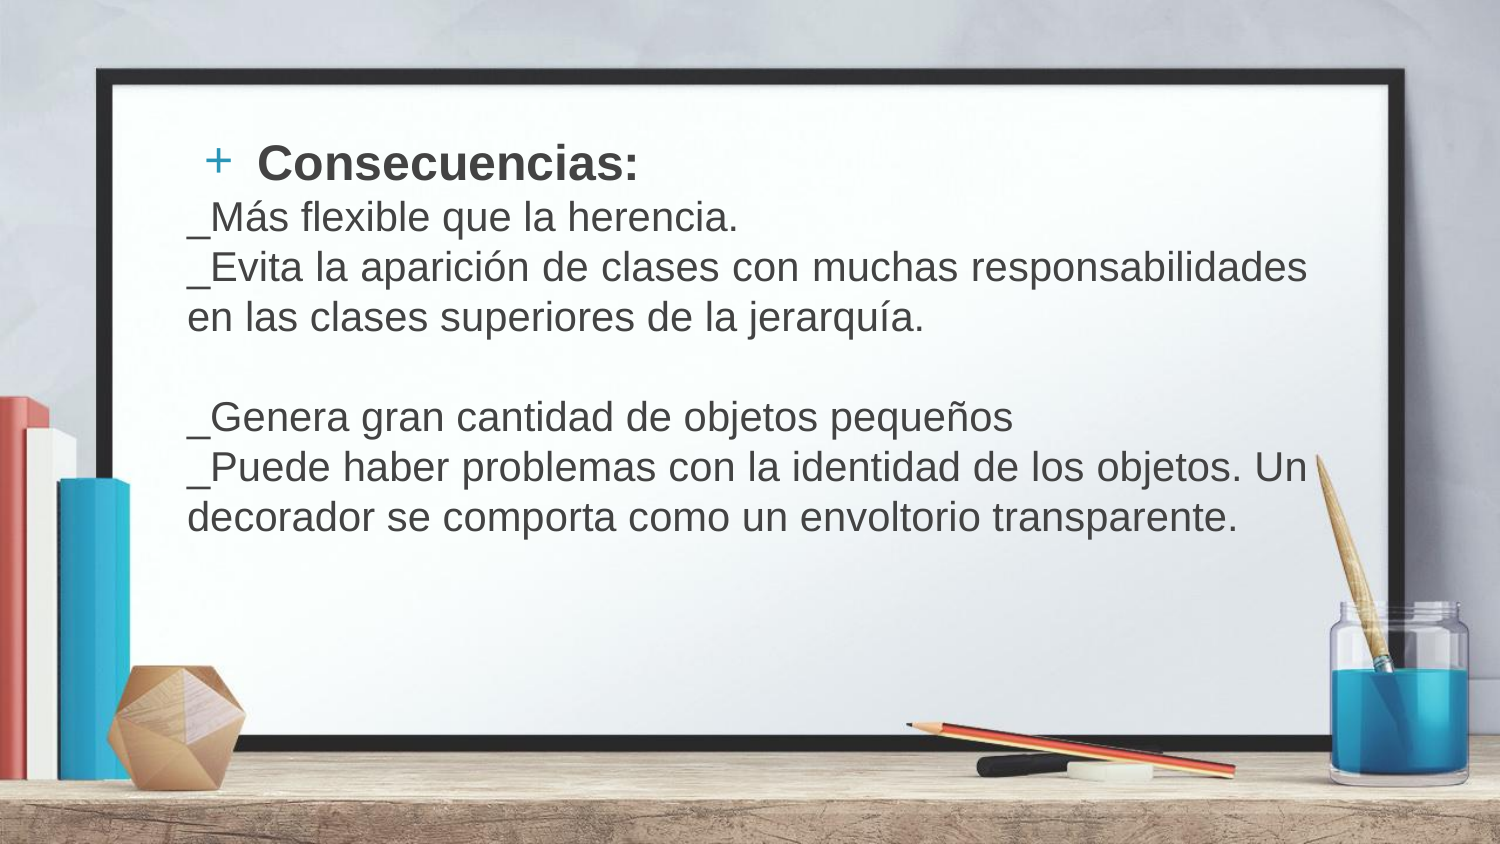

Consecuencias:
_Más flexible que la herencia.
_Evita la aparición de clases con muchas responsabilidades en las clases superiores de la jerarquía.

_Genera gran cantidad de objetos pequeños
_Puede haber problemas con la identidad de los objetos. Un decorador se comporta como un envoltorio transparente.